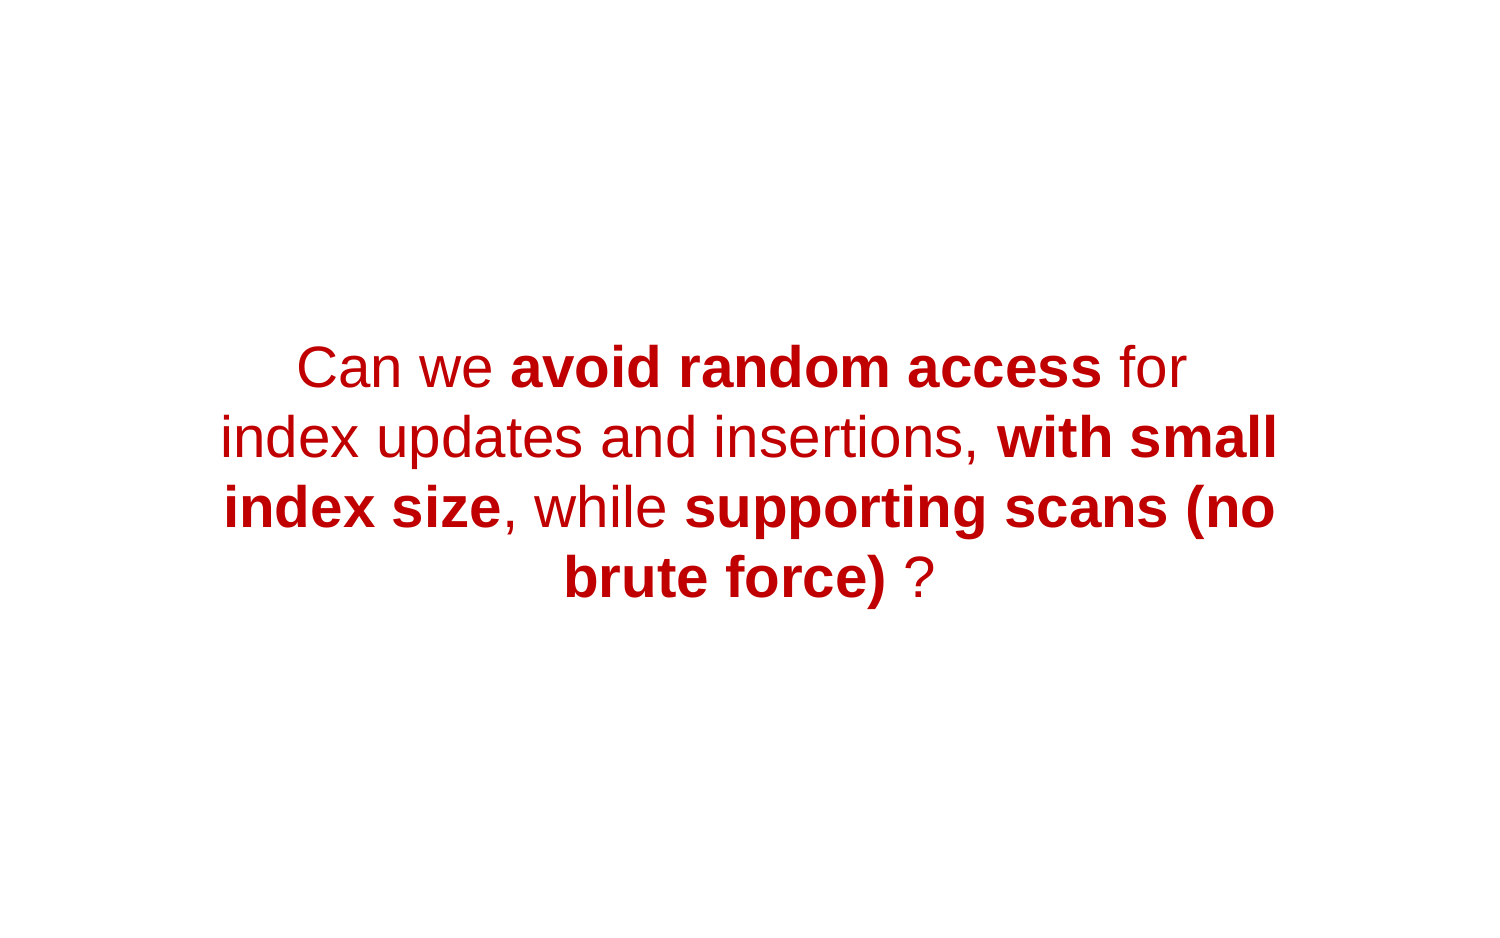

#
Can we avoid random access for
index updates and insertions, with small index size, while supporting scans (no brute force) ?